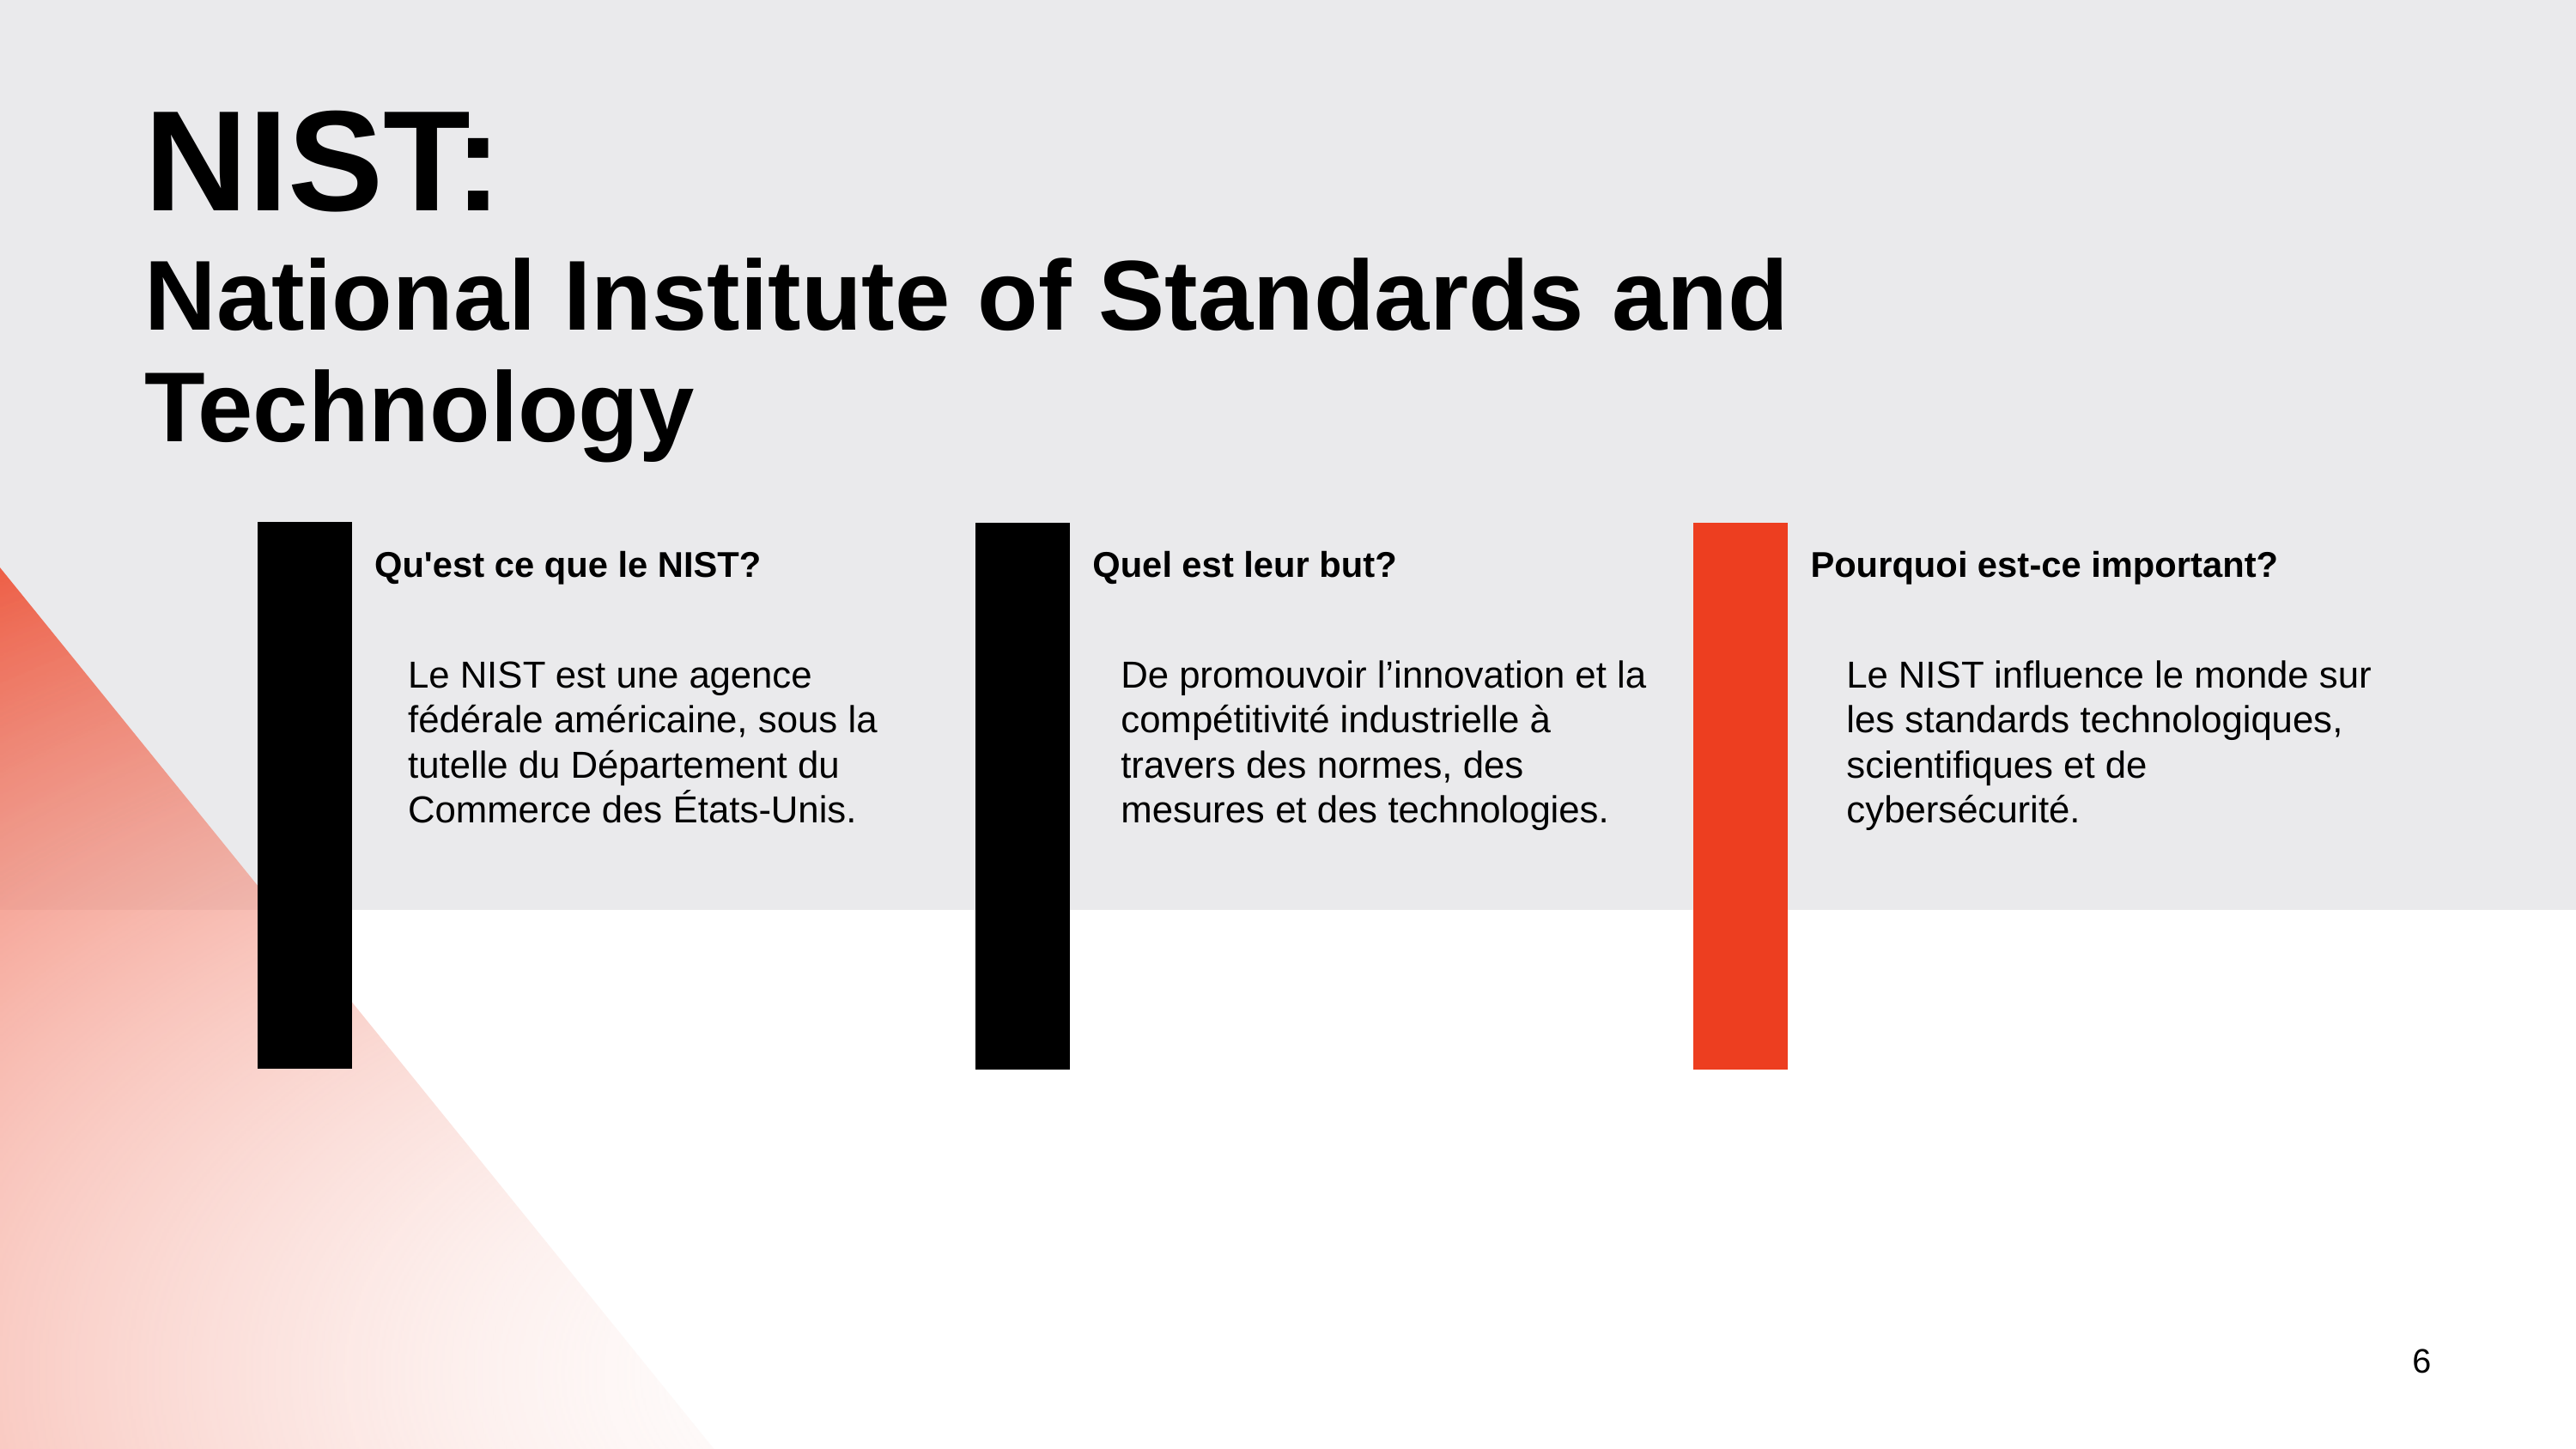

NIST:
National Institute of Standards and Technology

Qu'est ce que le NIST?
Pourquoi est-ce important?
Quel est leur but?
Le NIST est une agence fédérale américaine, sous la tutelle du Département du Commerce des États-Unis.

De promouvoir l’innovation et la compétitivité industrielle à travers des normes, des mesures et des technologies.

Le NIST influence le monde sur les standards technologiques, scientifiques et de cybersécurité.

6
NIST – National Institute of Standards and Technology